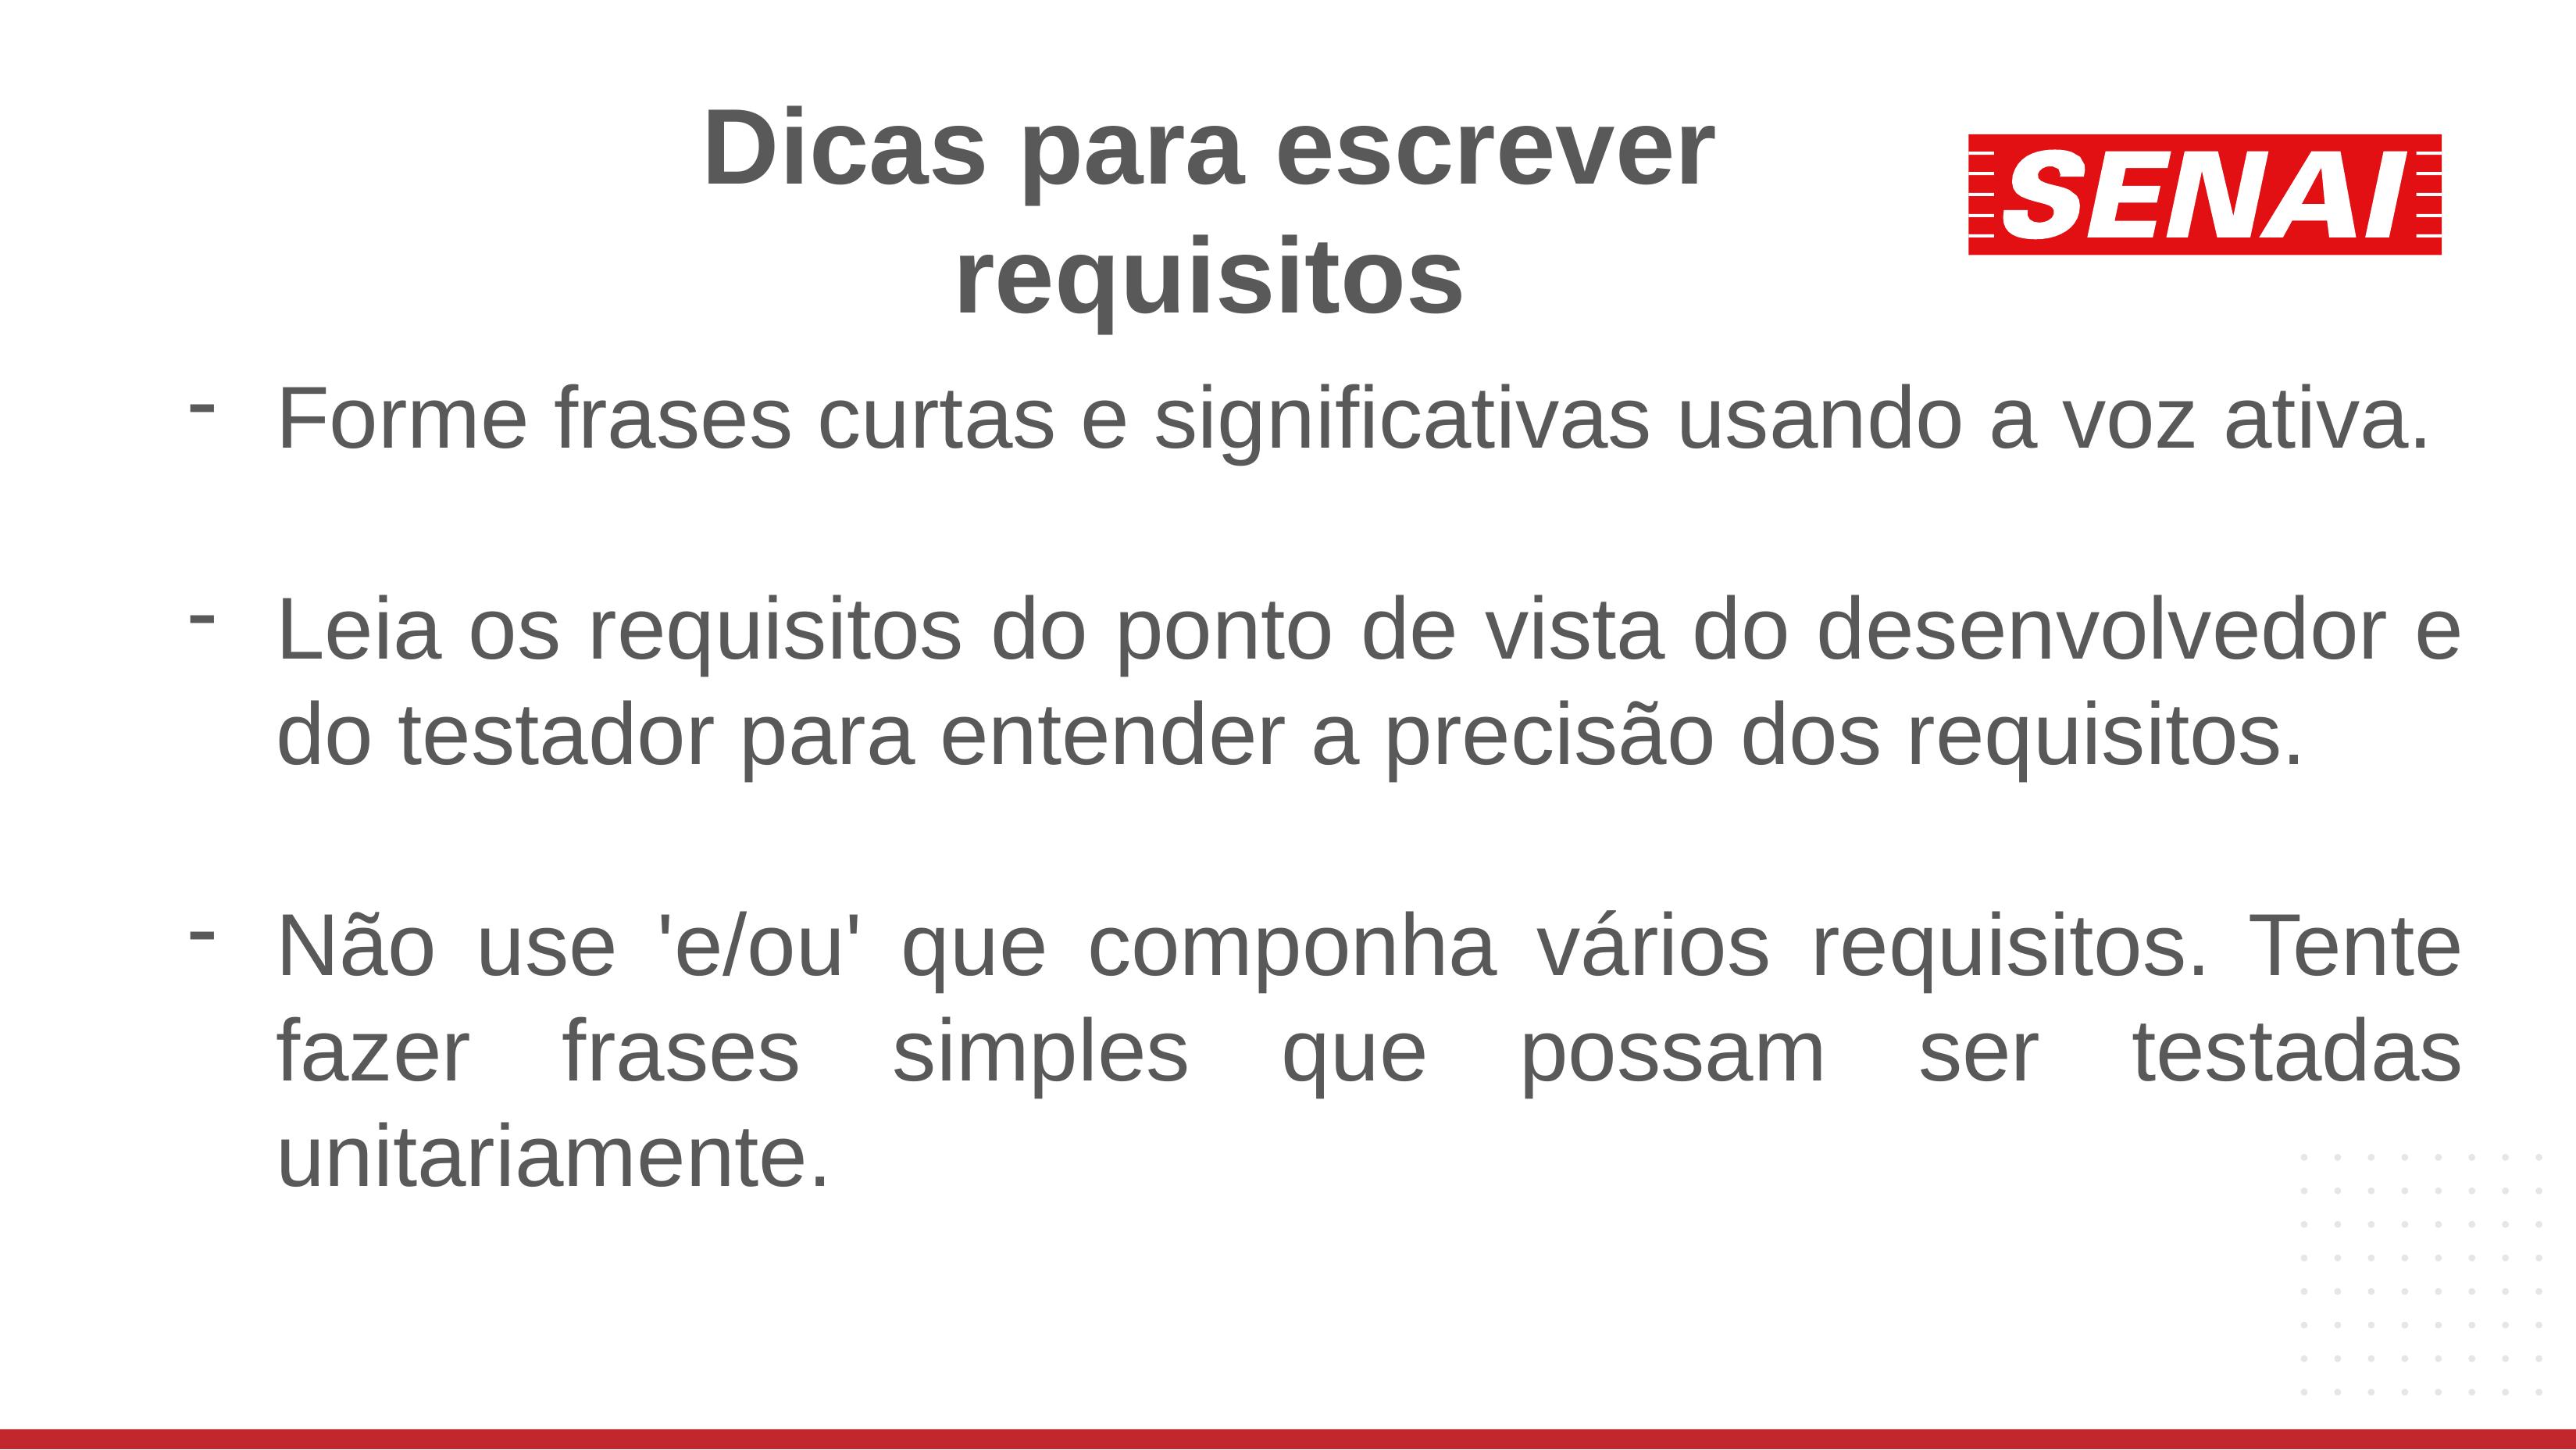

# Dicas para escrever requisitos

Forme frases curtas e significativas usando a voz ativa.

Leia os requisitos do ponto de vista do desenvolvedor e do testador para entender a precisão dos requisitos.

Não use 'e/ou' que componha vários requisitos. Tente fazer frases simples que possam ser testadas unitariamente.